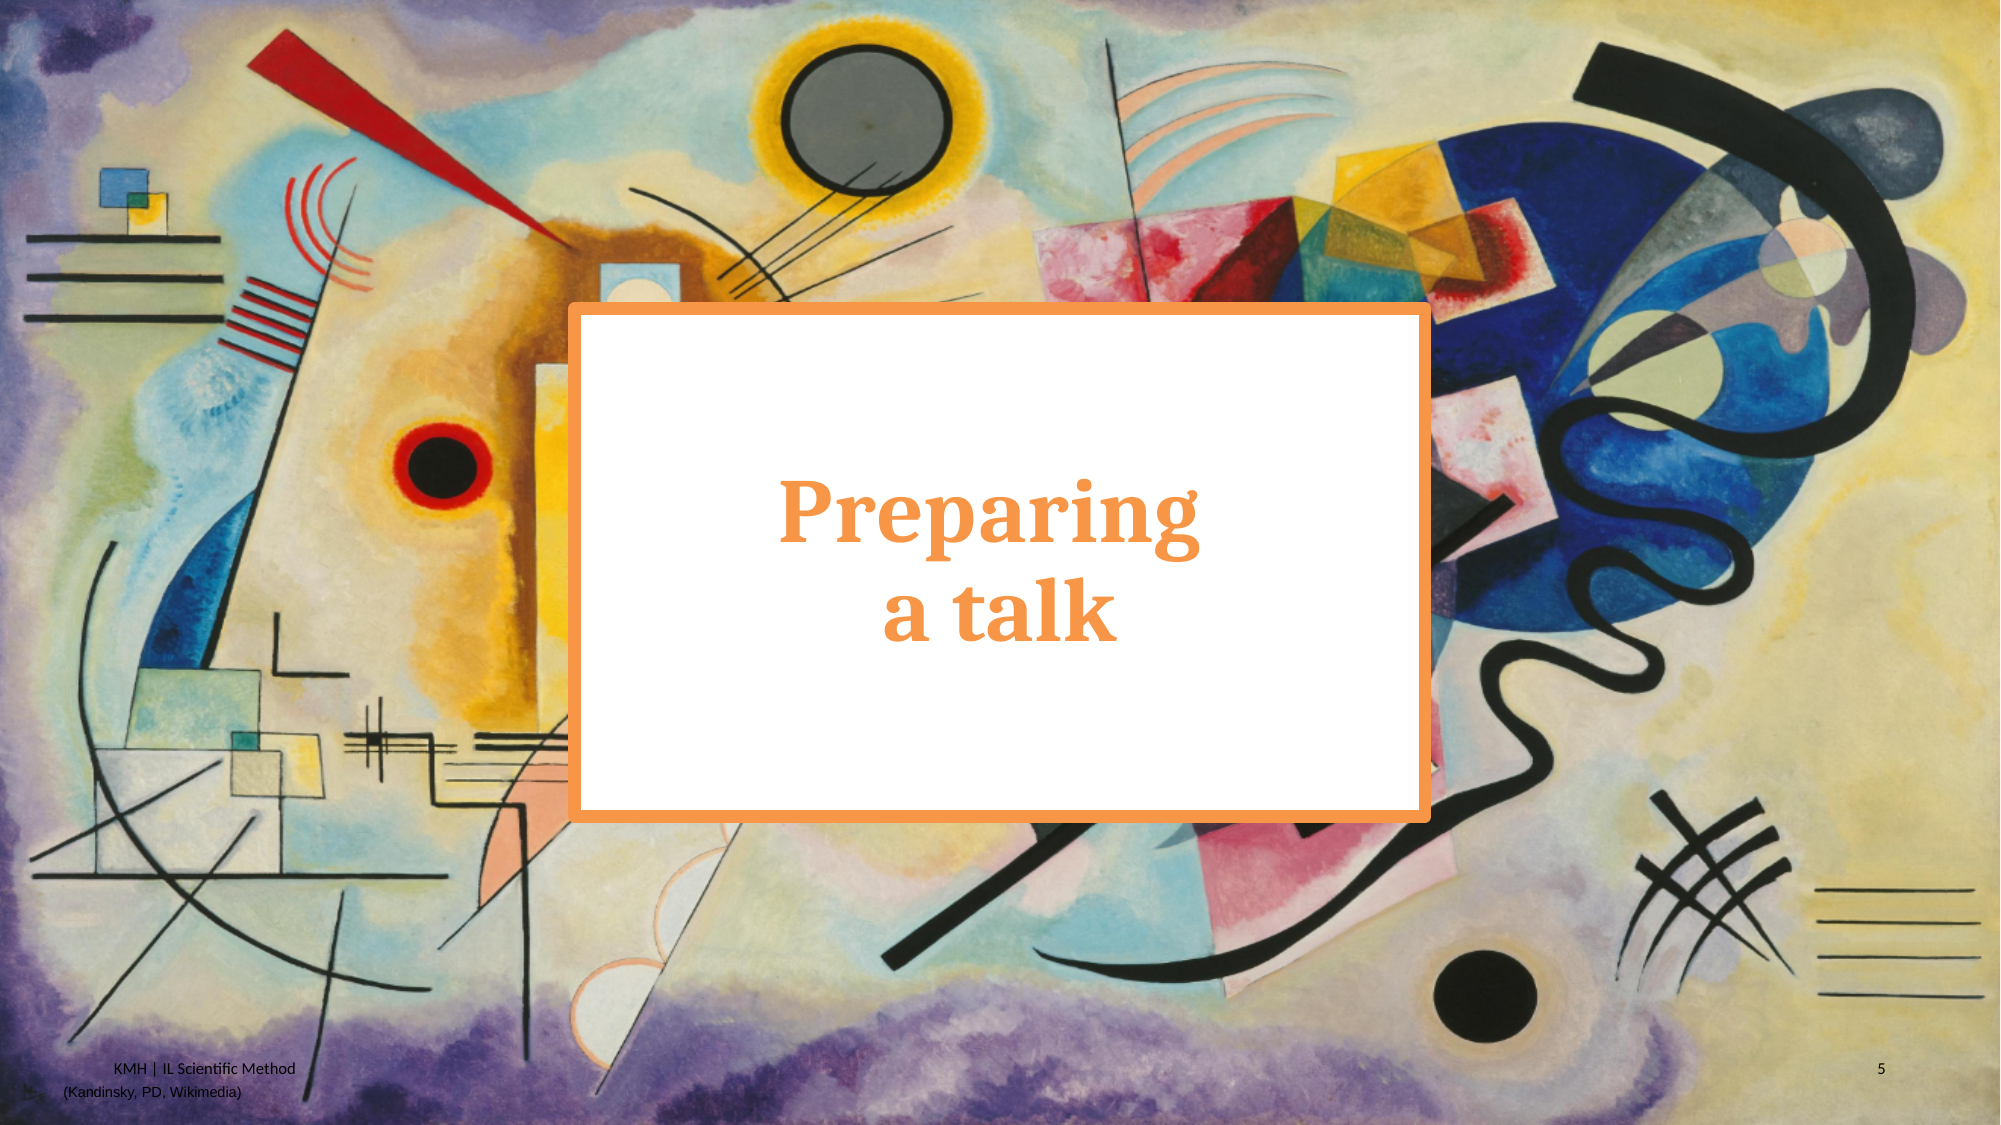

# Preparing a talk
KMH | IL Scientific Method
5